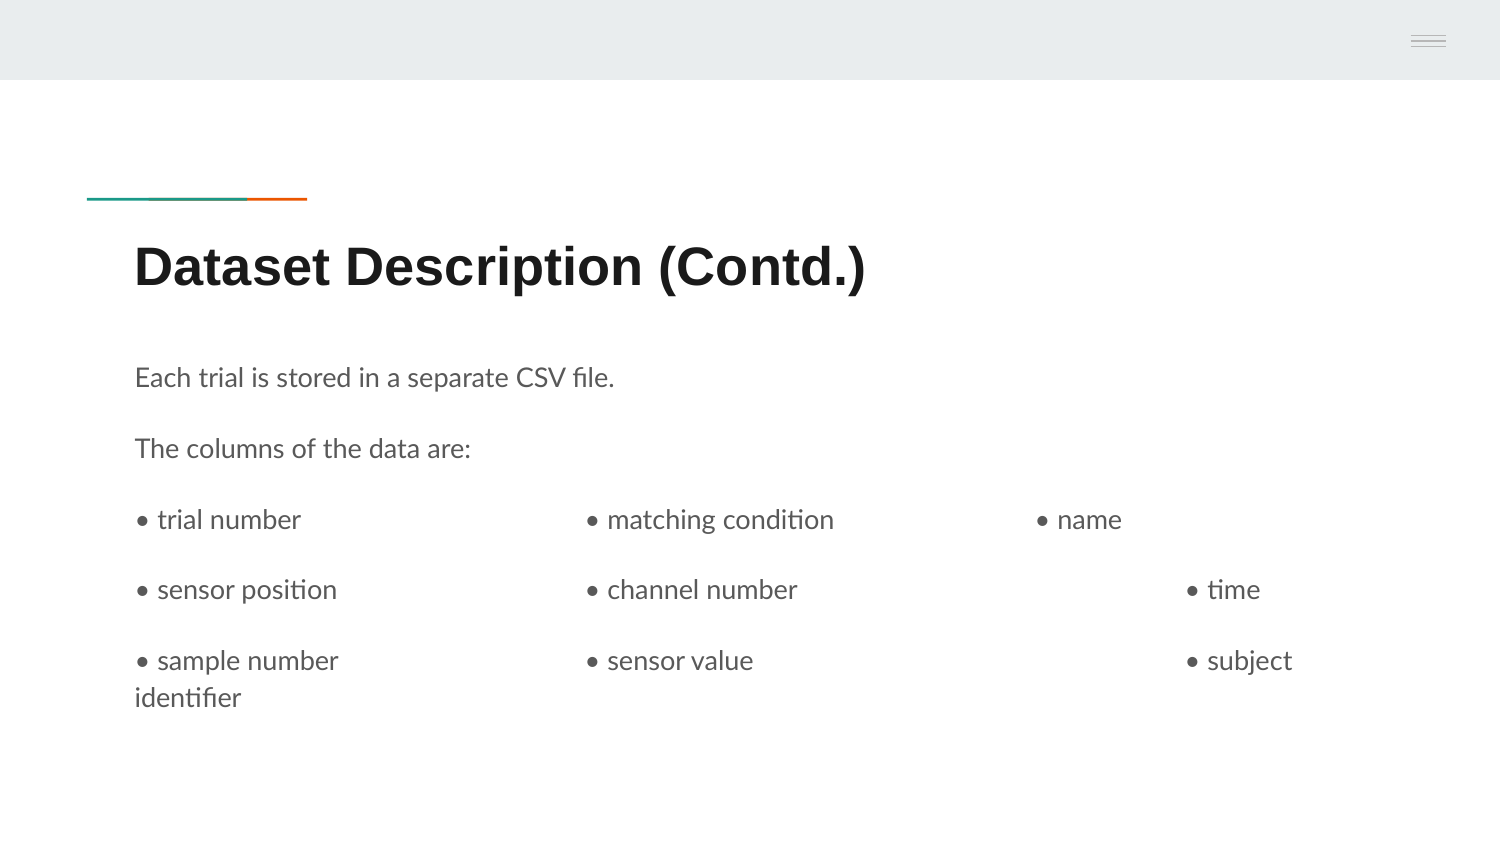

# Dataset Description (Contd.)
Each trial is stored in a separate CSV file.
The columns of the data are:
• trial number 		• matching condition 		• name
• sensor position 		• channel number 			• time
• sample number 		• sensor value 			• subject identifier